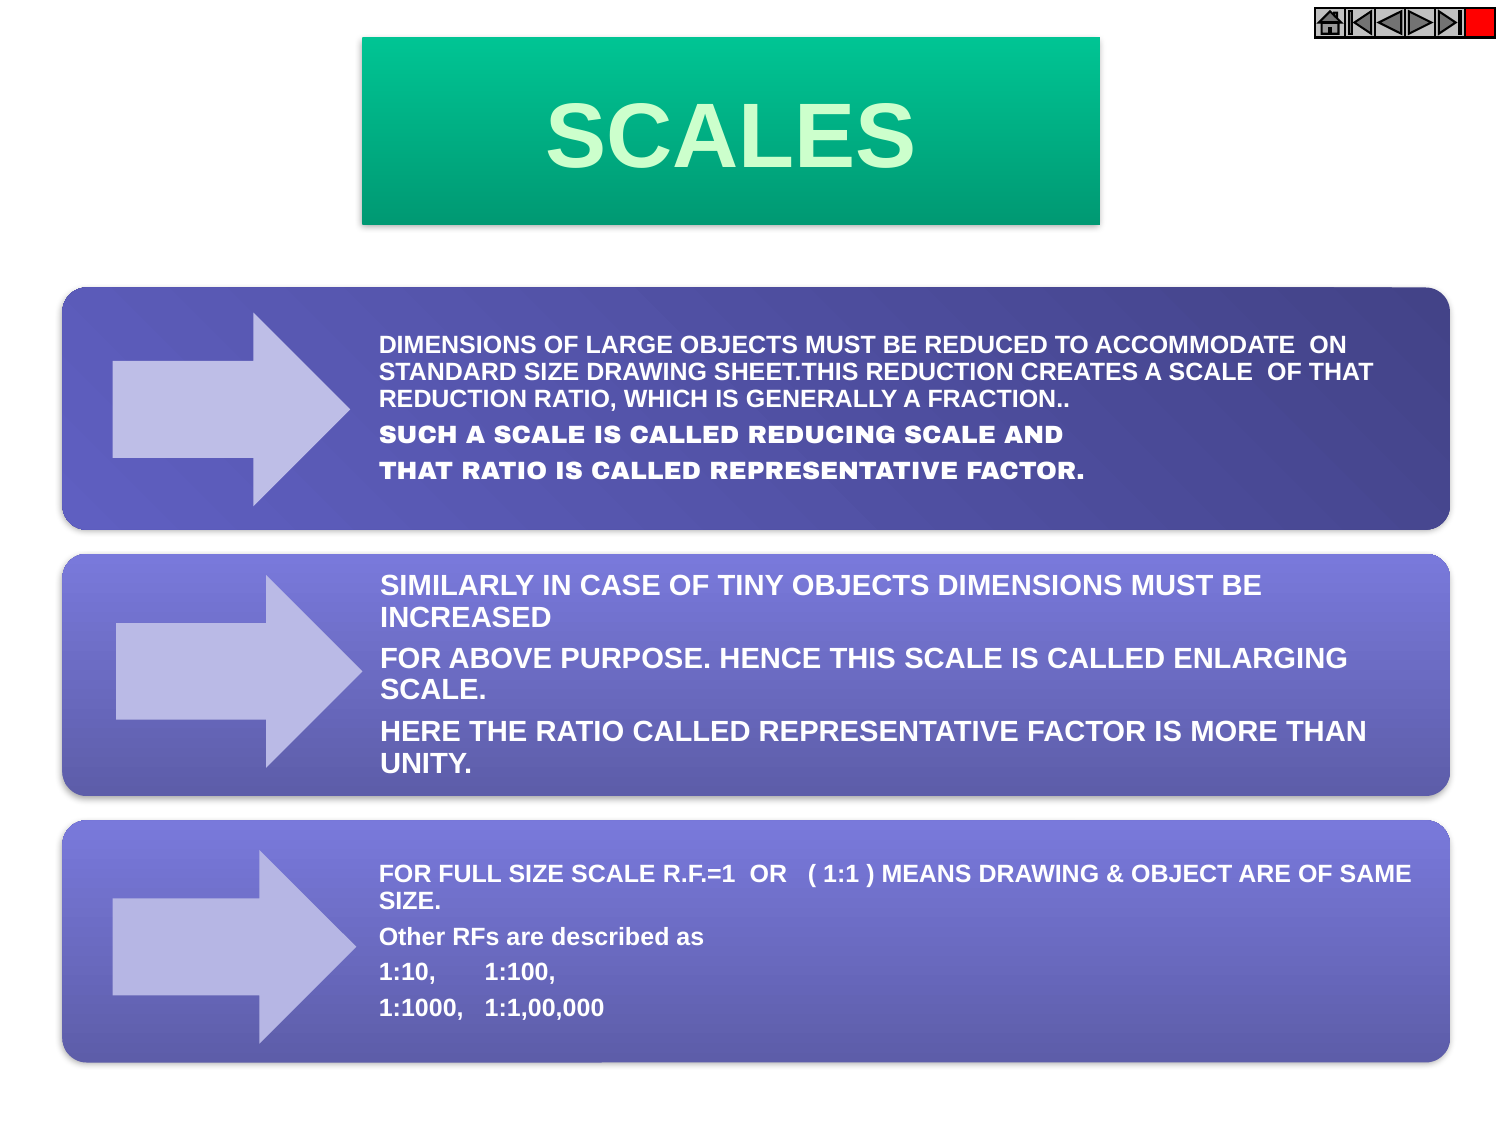

# SCALES
DIMENSIONS OF LARGE OBJECTS MUST BE REDUCED TO ACCOMMODATE  ON STANDARD SIZE DRAWING SHEET.THIS REDUCTION CREATES A SCALE  OF THAT REDUCTION RATIO, WHICH IS GENERALLY A FRACTION..
SUCH A SCALE IS CALLED REDUCING SCALE AND
THAT RATIO IS CALLED REPRESENTATIVE FACTOR.
SIMILARLY IN CASE OF TINY OBJECTS DIMENSIONS MUST BE INCREASED
FOR ABOVE PURPOSE. HENCE THIS SCALE IS CALLED ENLARGING SCALE.
HERE THE RATIO CALLED REPRESENTATIVE FACTOR IS MORE THAN UNITY.
FOR FULL SIZE SCALE R.F.=1  OR   ( 1:1 ) MEANS DRAWING & OBJECT ARE OF SAME SIZE.
Other RFs are described as
1:10,       1:100,
1:1000,   1:1,00,000